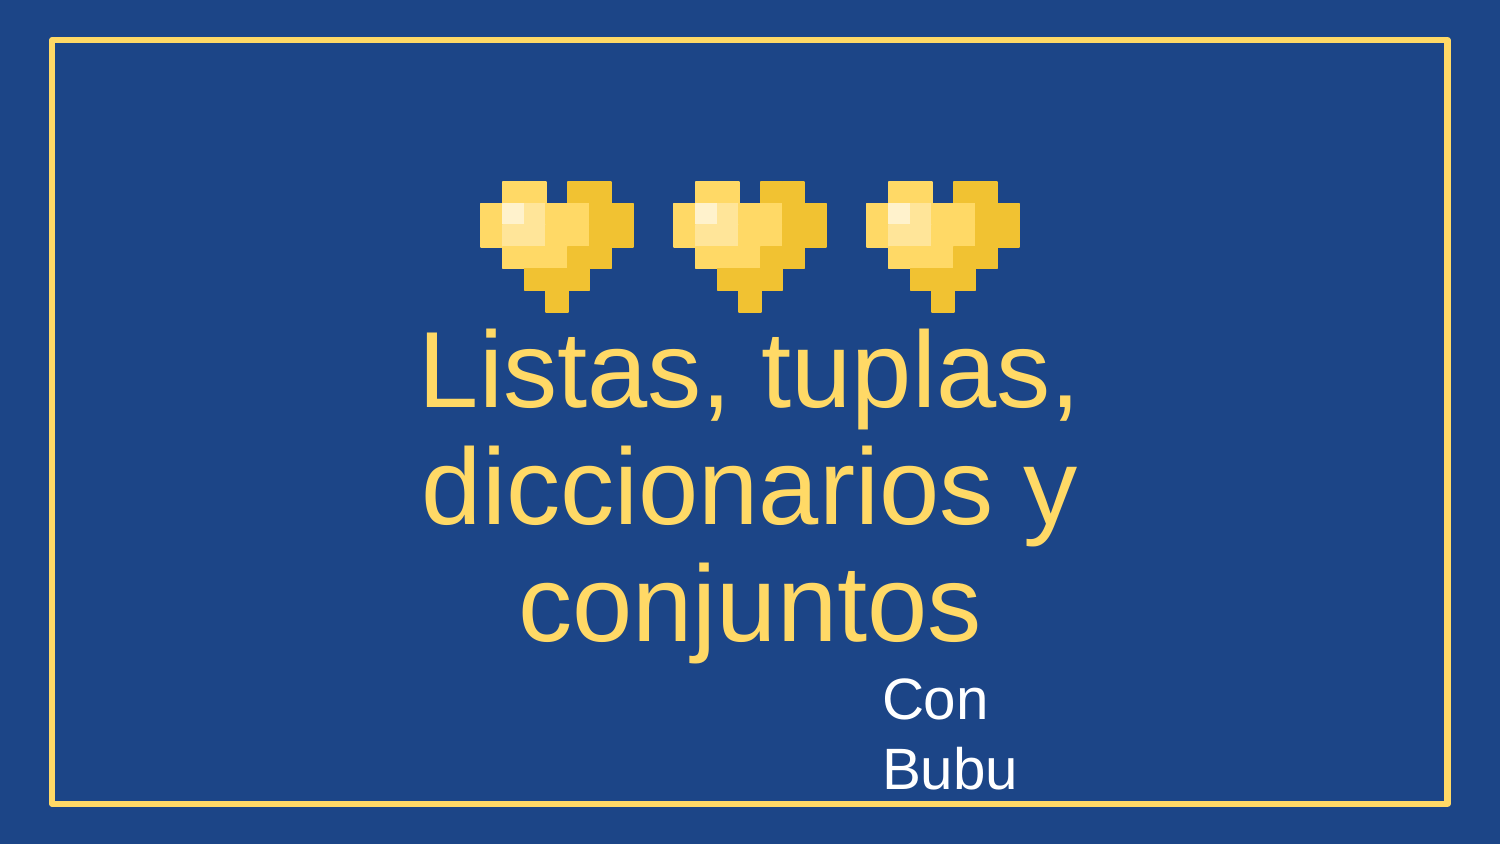

# Listas, tuplas, diccionarios y conjuntos
Con Bubu